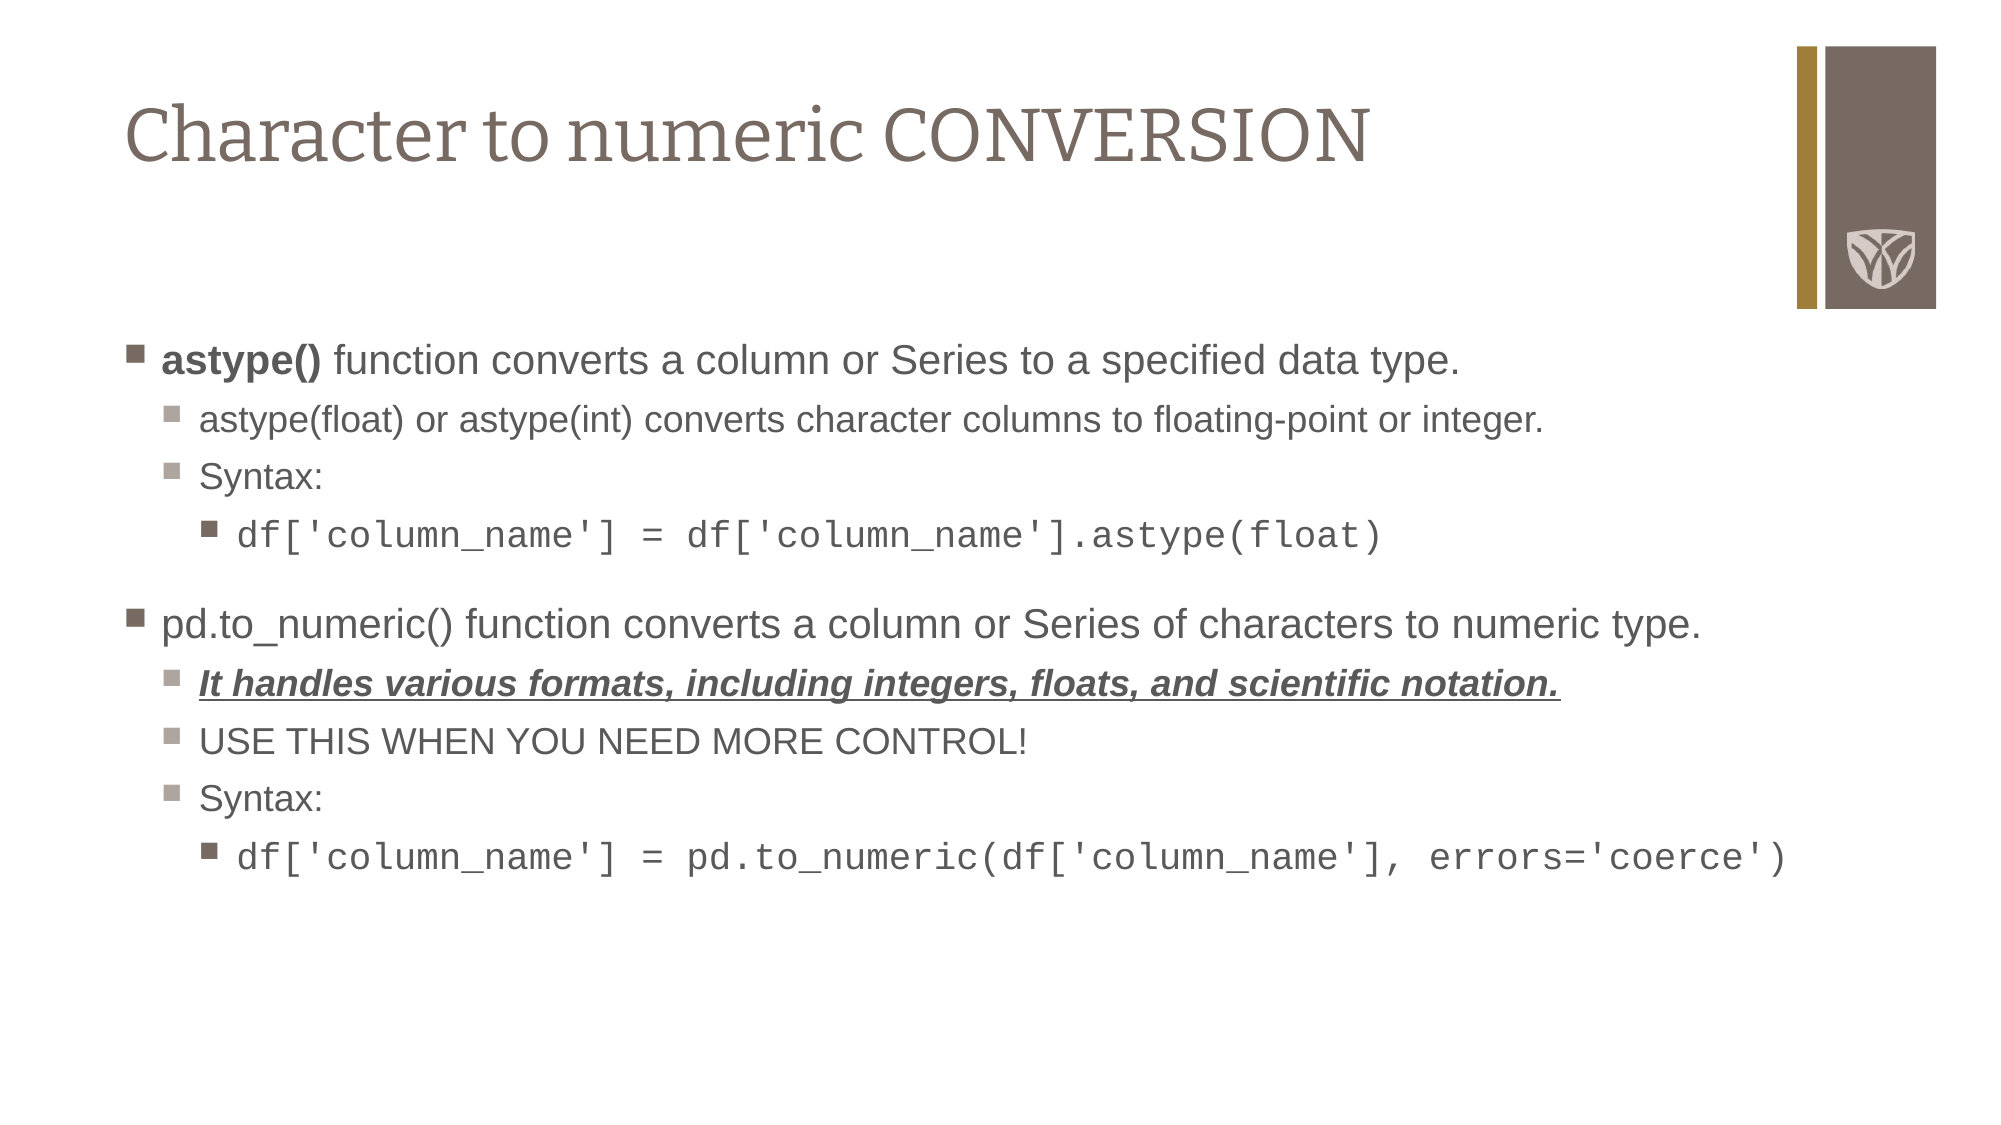

# Character to numeric CONVERSION
astype() function converts a column or Series to a specified data type.
astype(float) or astype(int) converts character columns to floating-point or integer.
Syntax:
df['column_name'] = df['column_name'].astype(float)
pd.to_numeric() function converts a column or Series of characters to numeric type.
It handles various formats, including integers, floats, and scientific notation.
USE THIS WHEN YOU NEED MORE CONTROL!
Syntax:
df['column_name'] = pd.to_numeric(df['column_name'], errors='coerce')